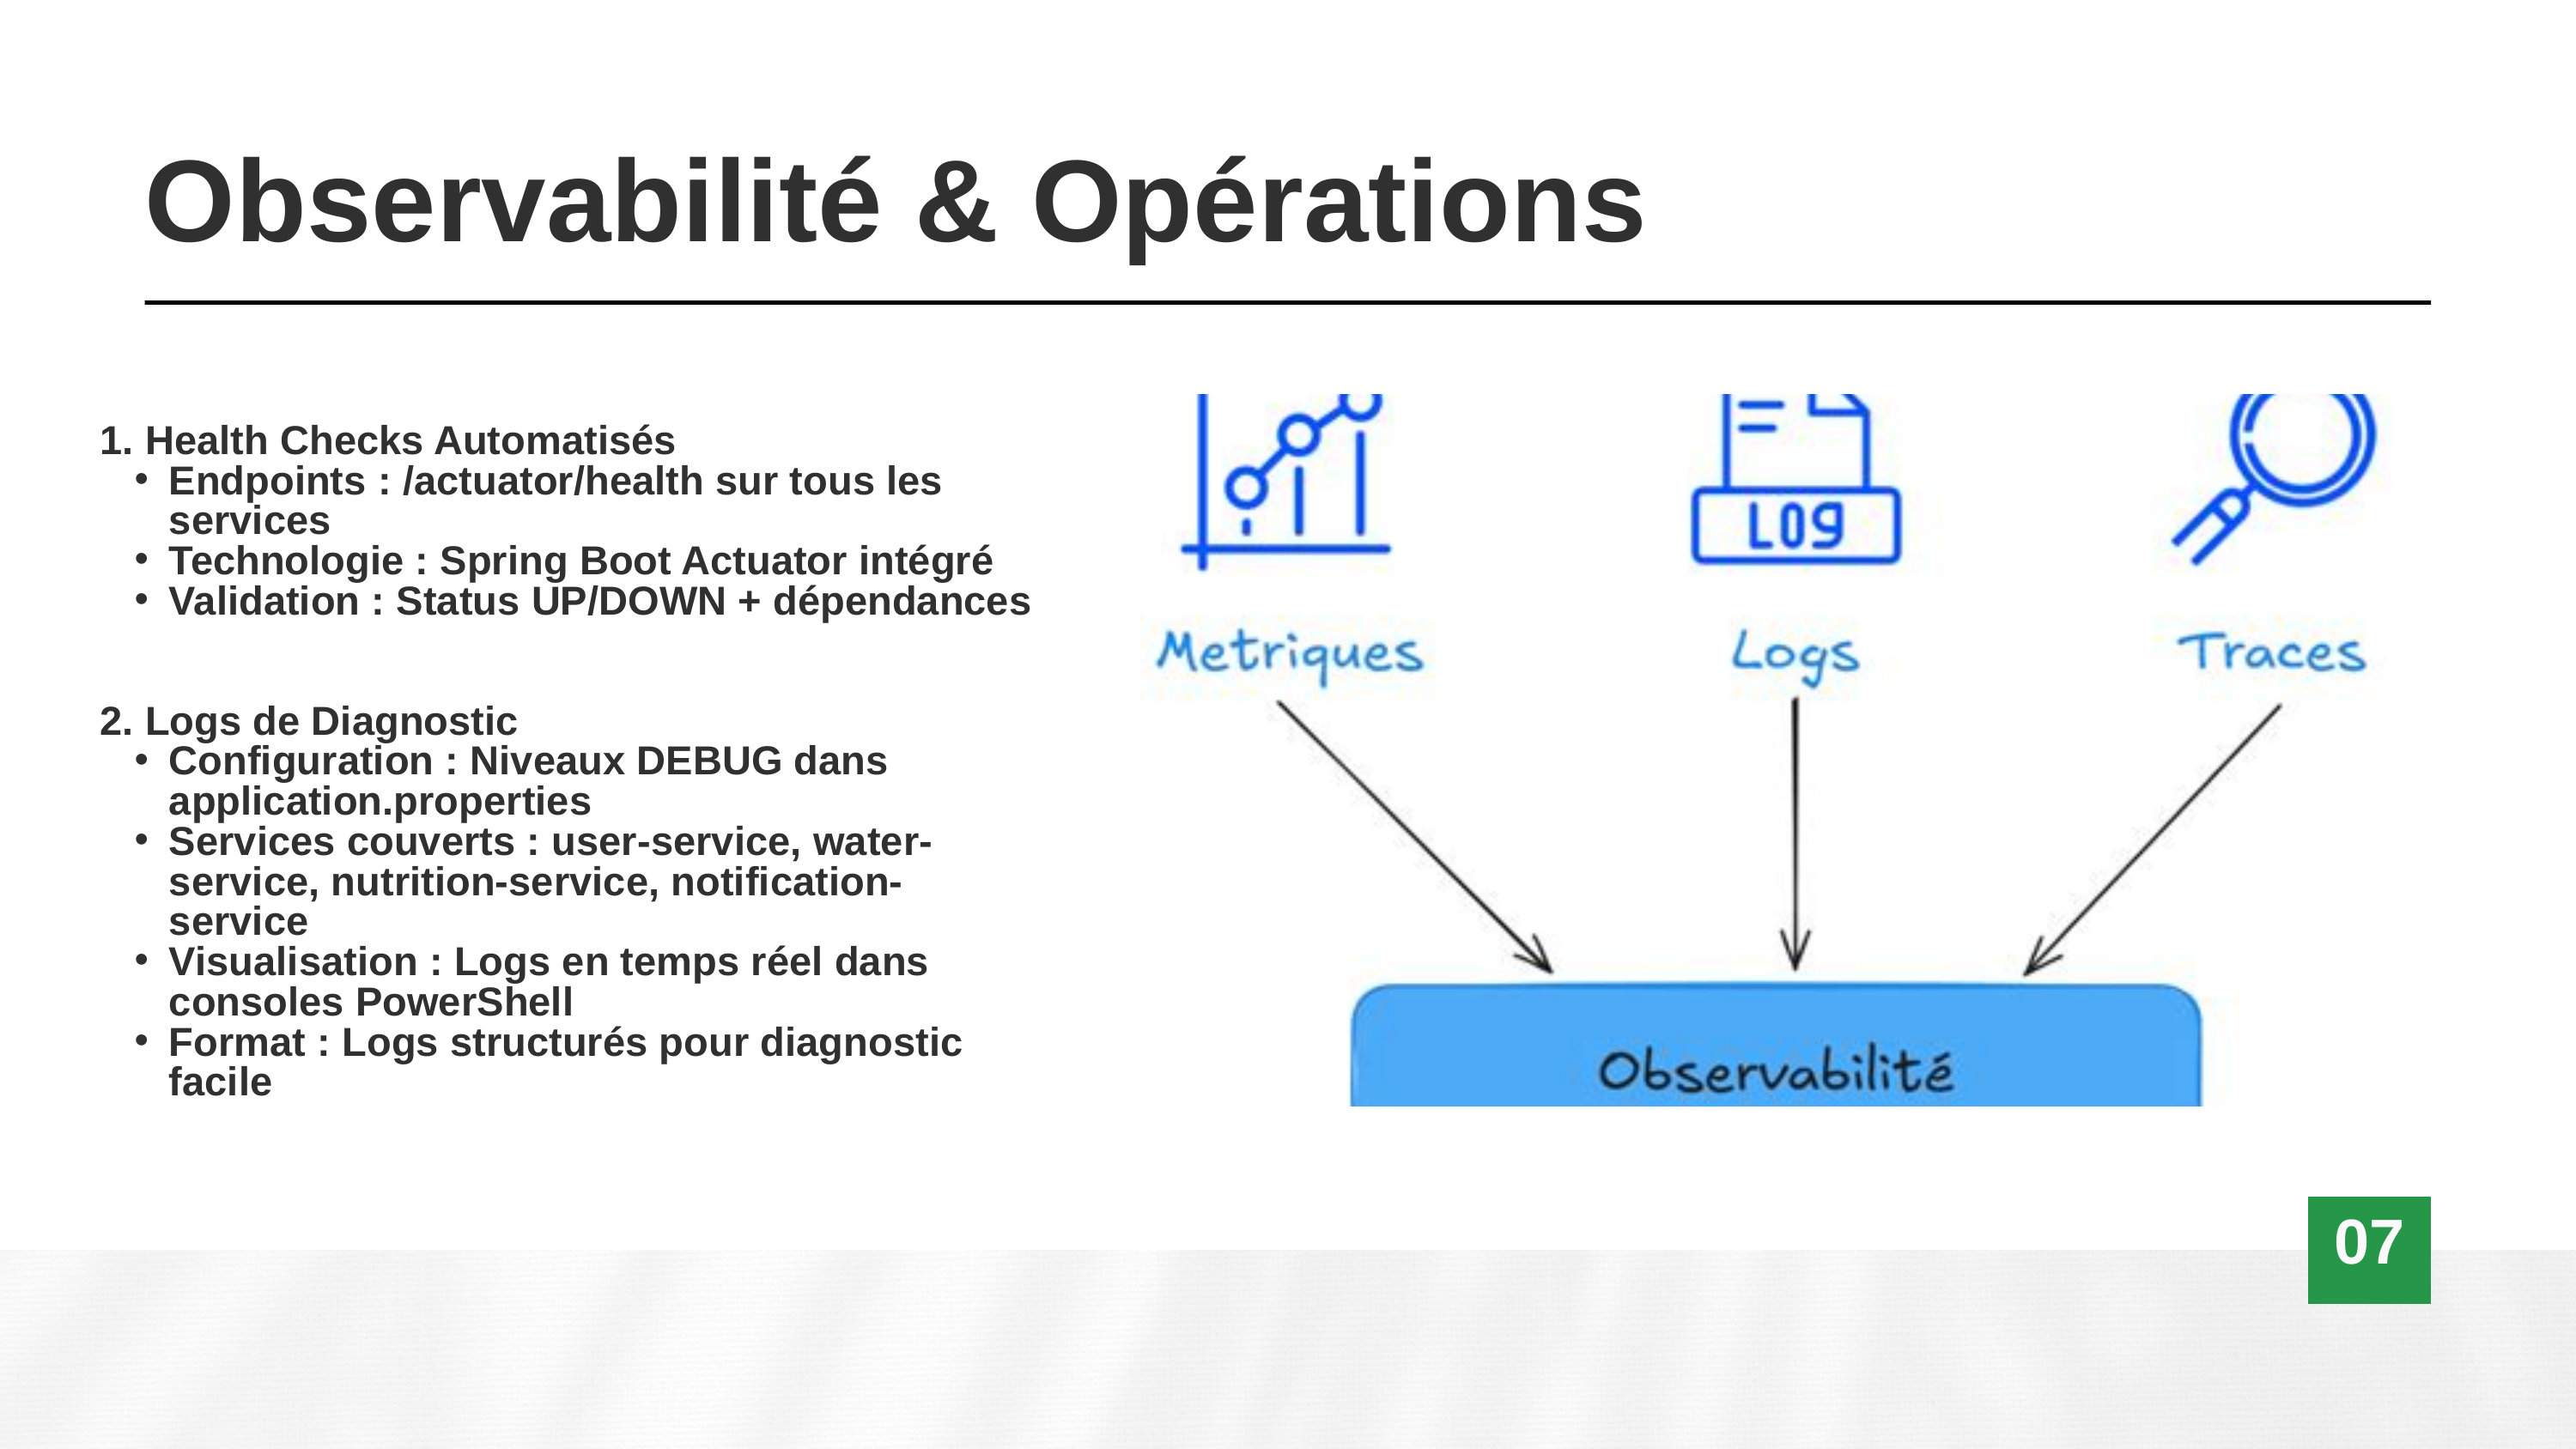

Observabilité & Opérations

1. Health Checks Automatisés
Endpoints : /actuator/health sur tous les services
Technologie : Spring Boot Actuator intégré
Validation : Status UP/DOWN + dépendances

2. Logs de Diagnostic
Configuration : Niveaux DEBUG dans application.properties
Services couverts : user-service, water-service, nutrition-service, notification-service
Visualisation : Logs en temps réel dans consoles PowerShell
Format : Logs structurés pour diagnostic facile

07